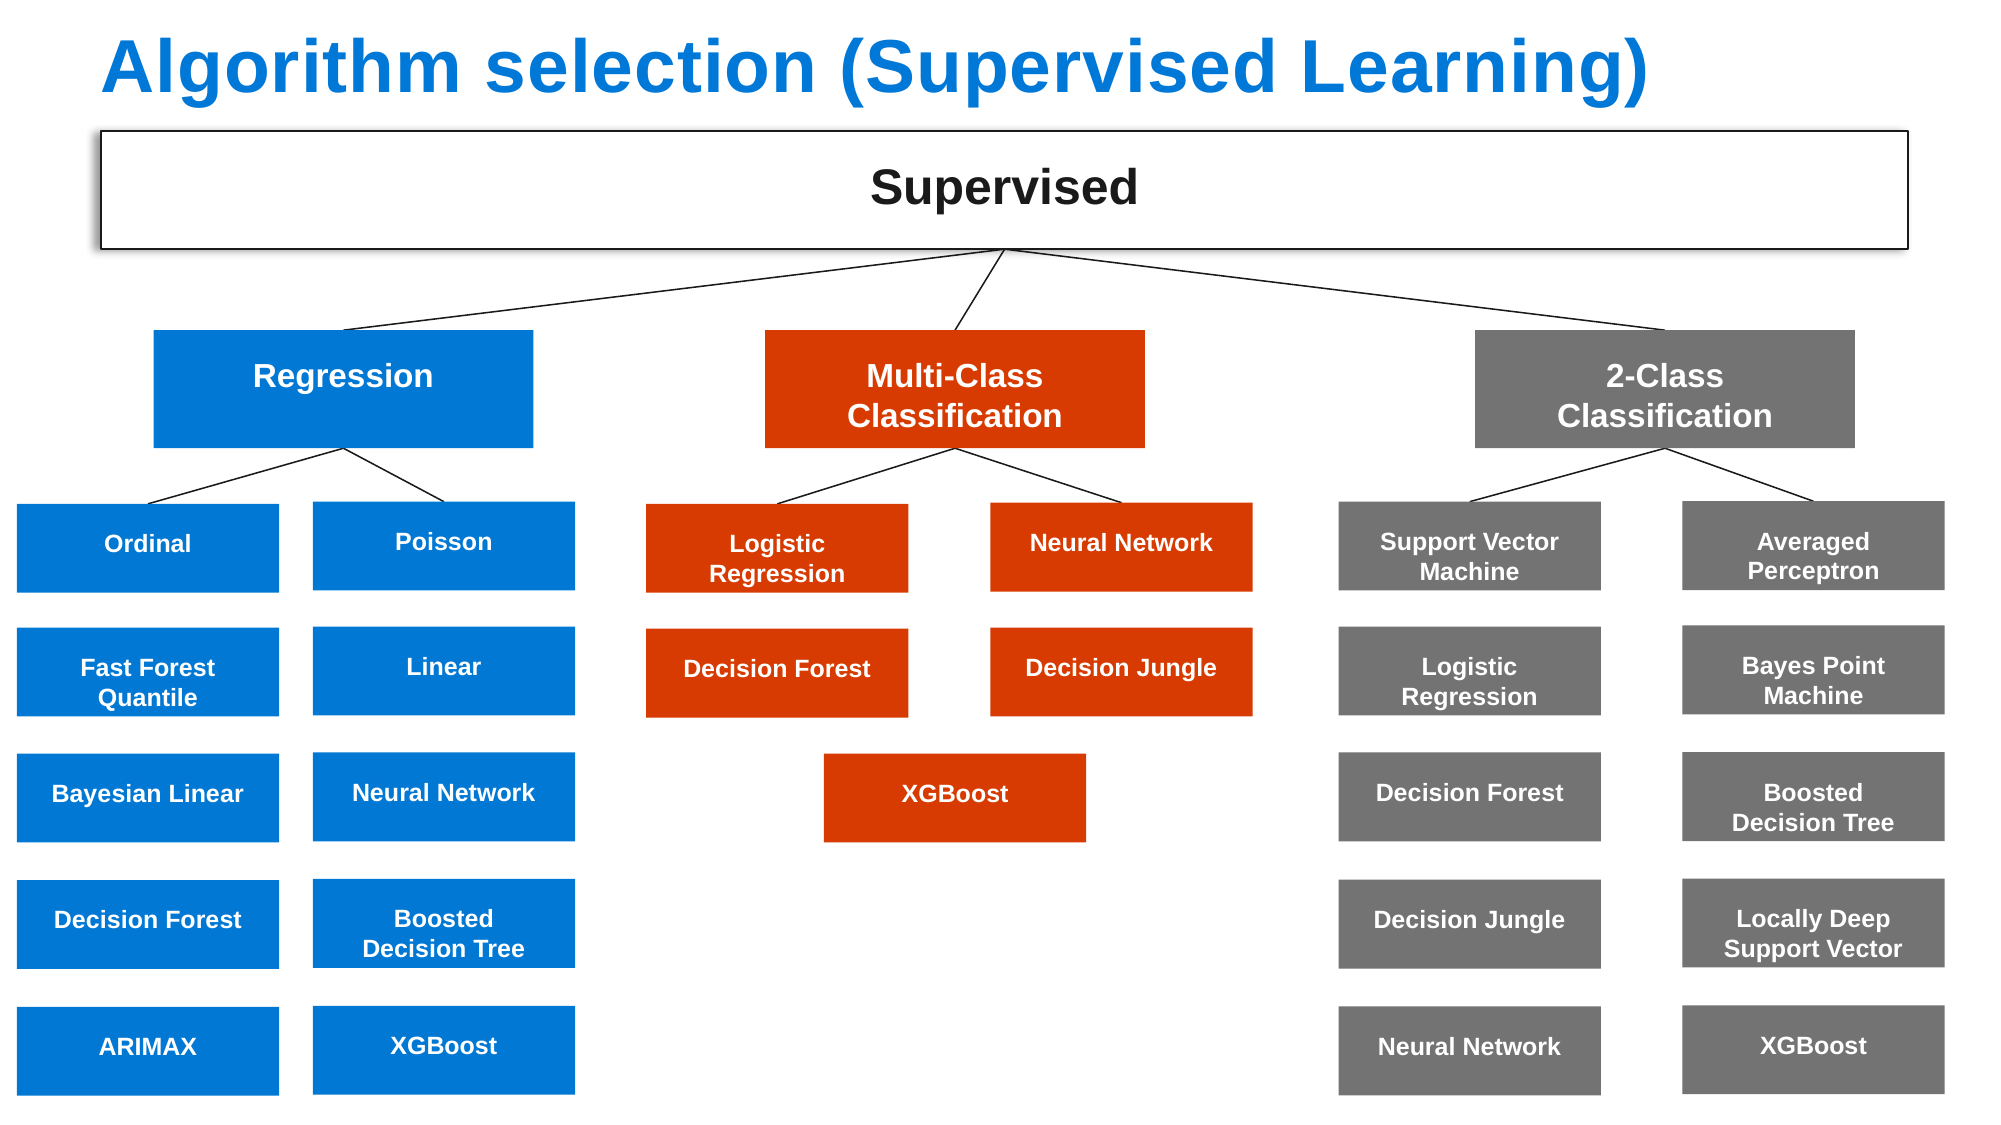

# Algorithm selection (Supervised Learning)
Supervised

Regression

Multi-Class Classification

2-Class Classification

Averaged Perceptron

Bayes Point Machine

Boosted Decision Tree

Locally Deep Support Vector Machine

XGBoost

Poisson

Support Vector Machine

Neural Network

Ordinal

Logistic Regression

Linear

Logistic Regression

Fast Forest Quantile

Decision Jungle

Decision Forest

Neural Network

Decision Forest

Bayesian Linear

XGBoost

Boosted Decision Tree

Decision Jungle

Decision Forest

XGBoost

Neural Network

ARIMAX